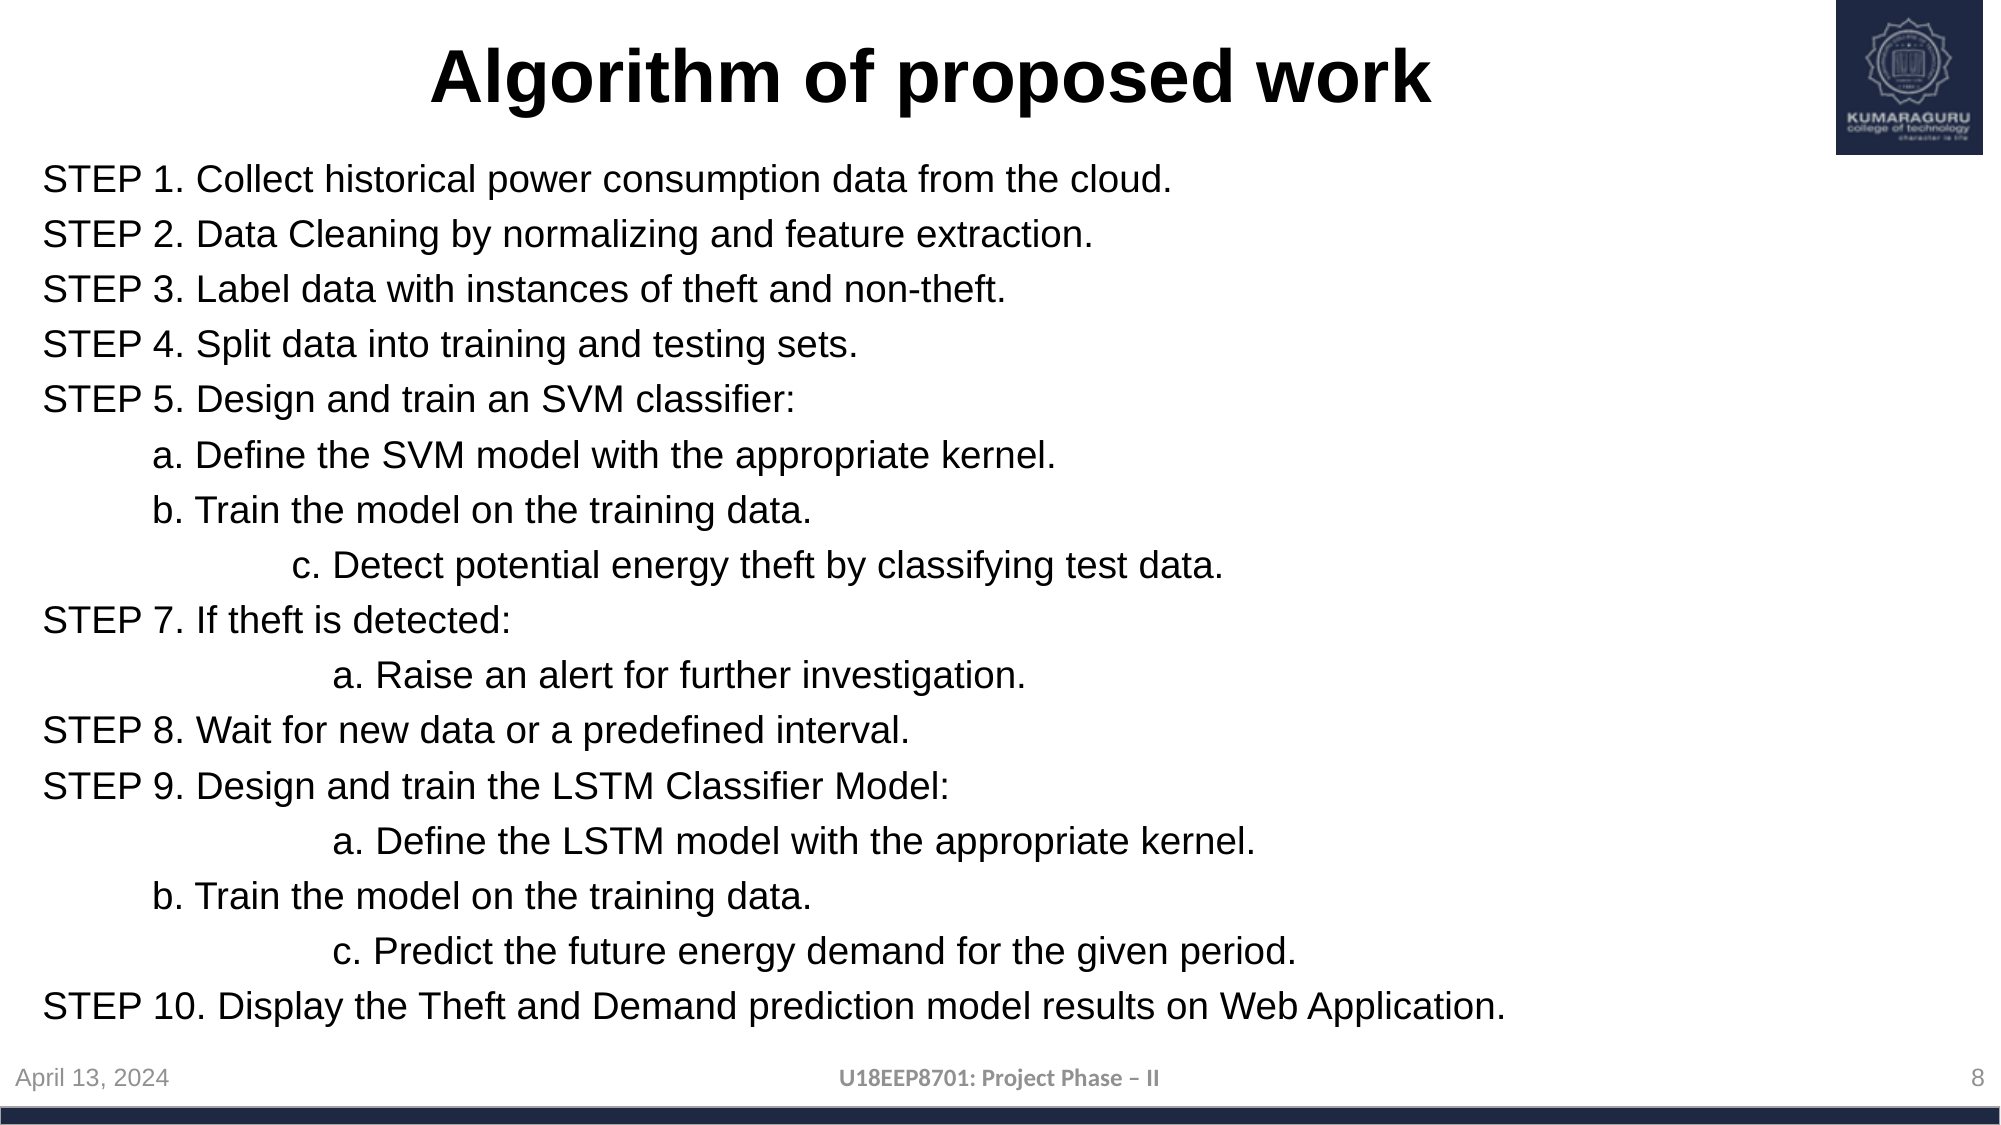

# Algorithm of proposed work
STEP 1. Collect historical power consumption data from the cloud.
STEP 2. Data Cleaning by normalizing and feature extraction.
STEP 3. Label data with instances of theft and non-theft.
STEP 4. Split data into training and testing sets.
STEP 5. Design and train an SVM classifier:
  		 a. Define the SVM model with the appropriate kernel.
   		 b. Train the model on the training data.
  	              c. Detect potential energy theft by classifying test data.
STEP 7. If theft is detected:
                           a. Raise an alert for further investigation.
STEP 8. Wait for new data or a predefined interval.
STEP 9. Design and train the LSTM Classifier Model:
                           a. Define the LSTM model with the appropriate kernel.
  		 b. Train the model on the training data.
                           c. Predict the future energy demand for the given period.
STEP 10. Display the Theft and Demand prediction model results on Web Application.

April 13, 2024
U18EEP8701: Project Phase – II
8